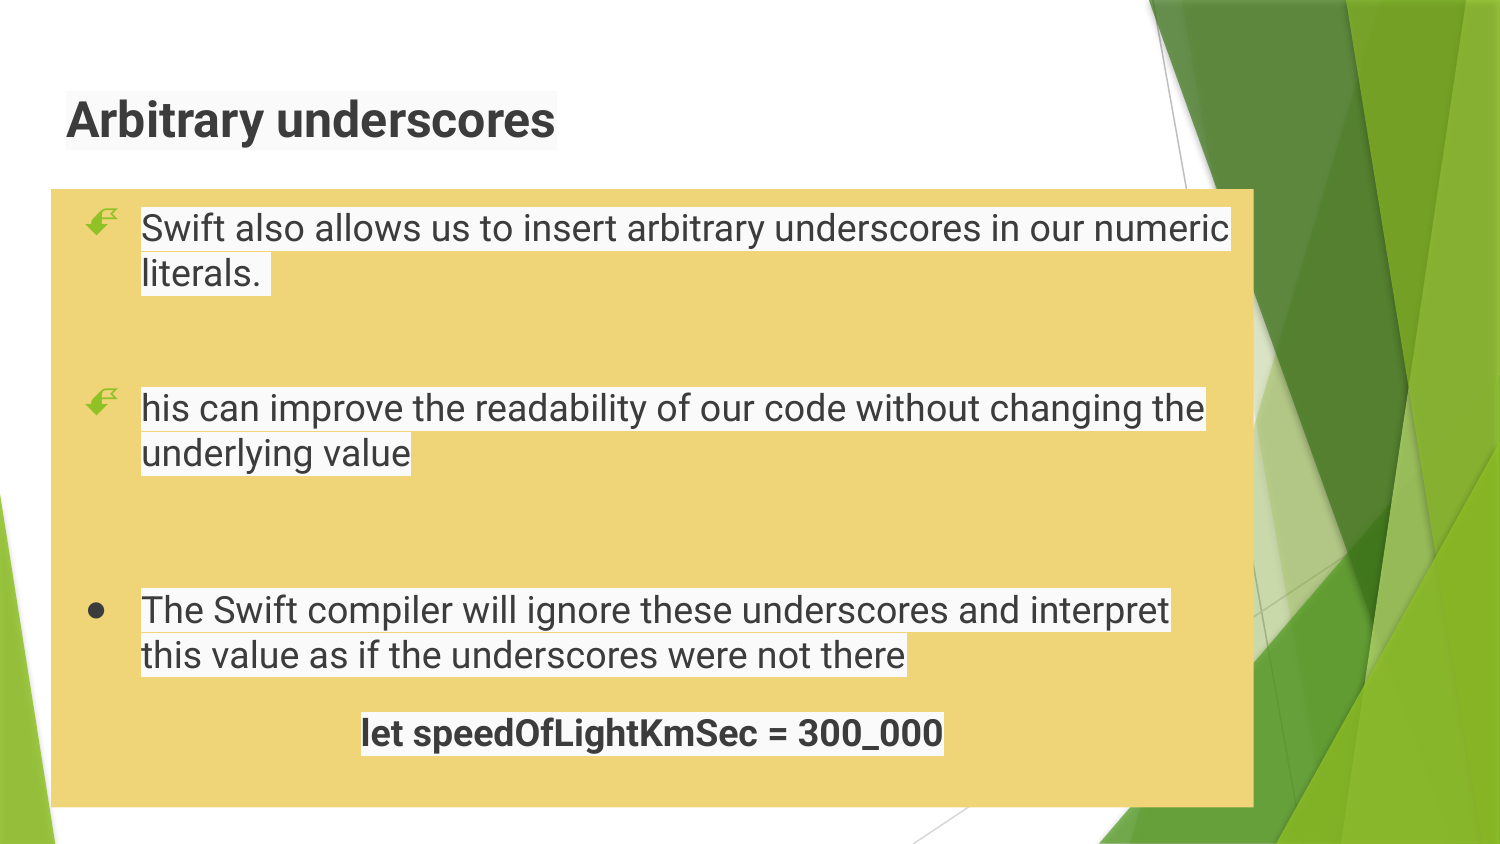

# Arbitrary underscores
Swift also allows us to insert arbitrary underscores in our numeric literals.

his can improve the readability of our code without changing the underlying value

The Swift compiler will ignore these underscores and interpret this value as if the underscores were not there
let speedOfLightKmSec = 300_000